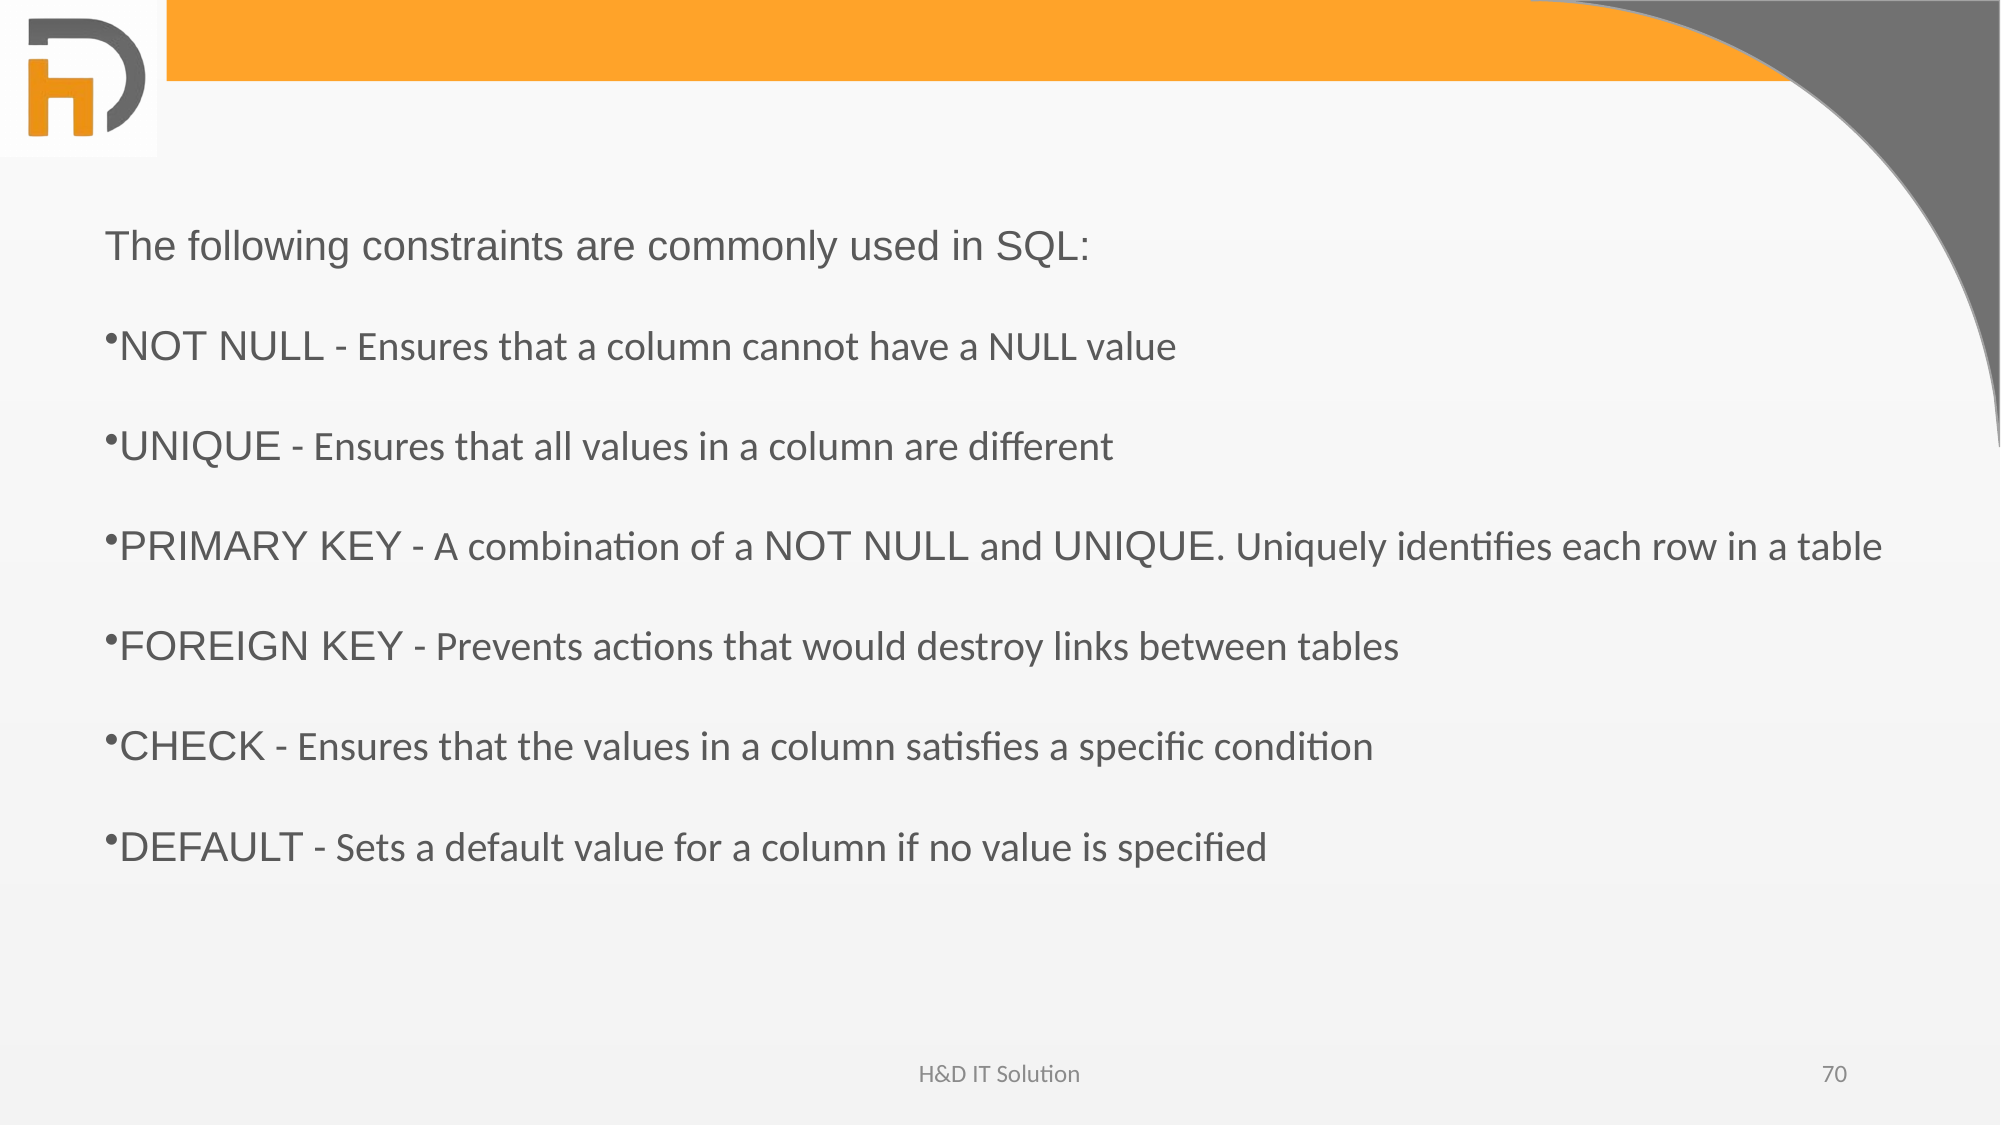

The following constraints are commonly used in SQL:

NOT NULL - Ensures that a column cannot have a NULL value

UNIQUE - Ensures that all values in a column are different

PRIMARY KEY - A combination of a NOT NULL and UNIQUE. Uniquely identifies each row in a table

FOREIGN KEY - Prevents actions that would destroy links between tables

CHECK - Ensures that the values in a column satisfies a specific condition

DEFAULT - Sets a default value for a column if no value is specified

H&D IT Solution
70